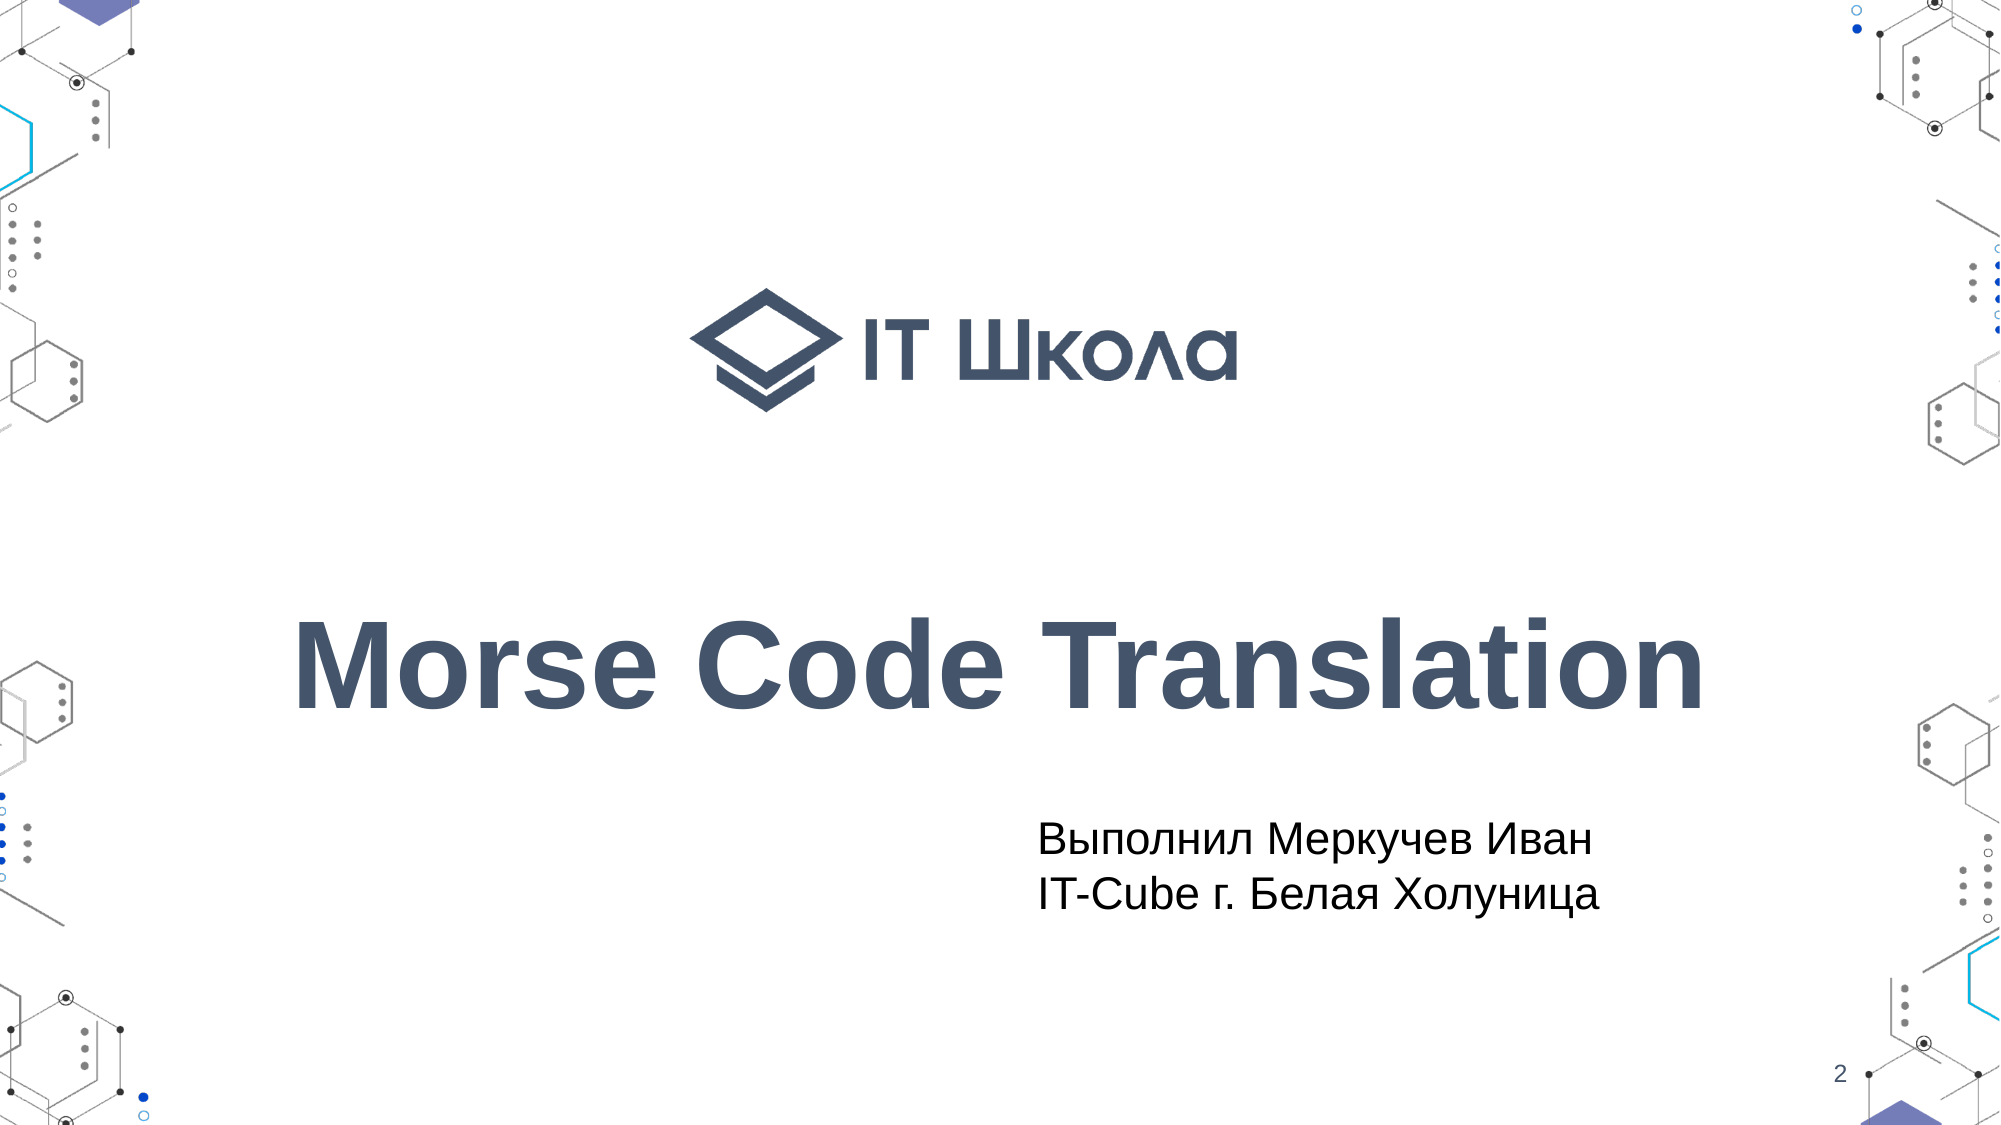

# Morse Code Translation
Выполнил Меркучев Иван
IT-Cube г. Белая Холуница
2